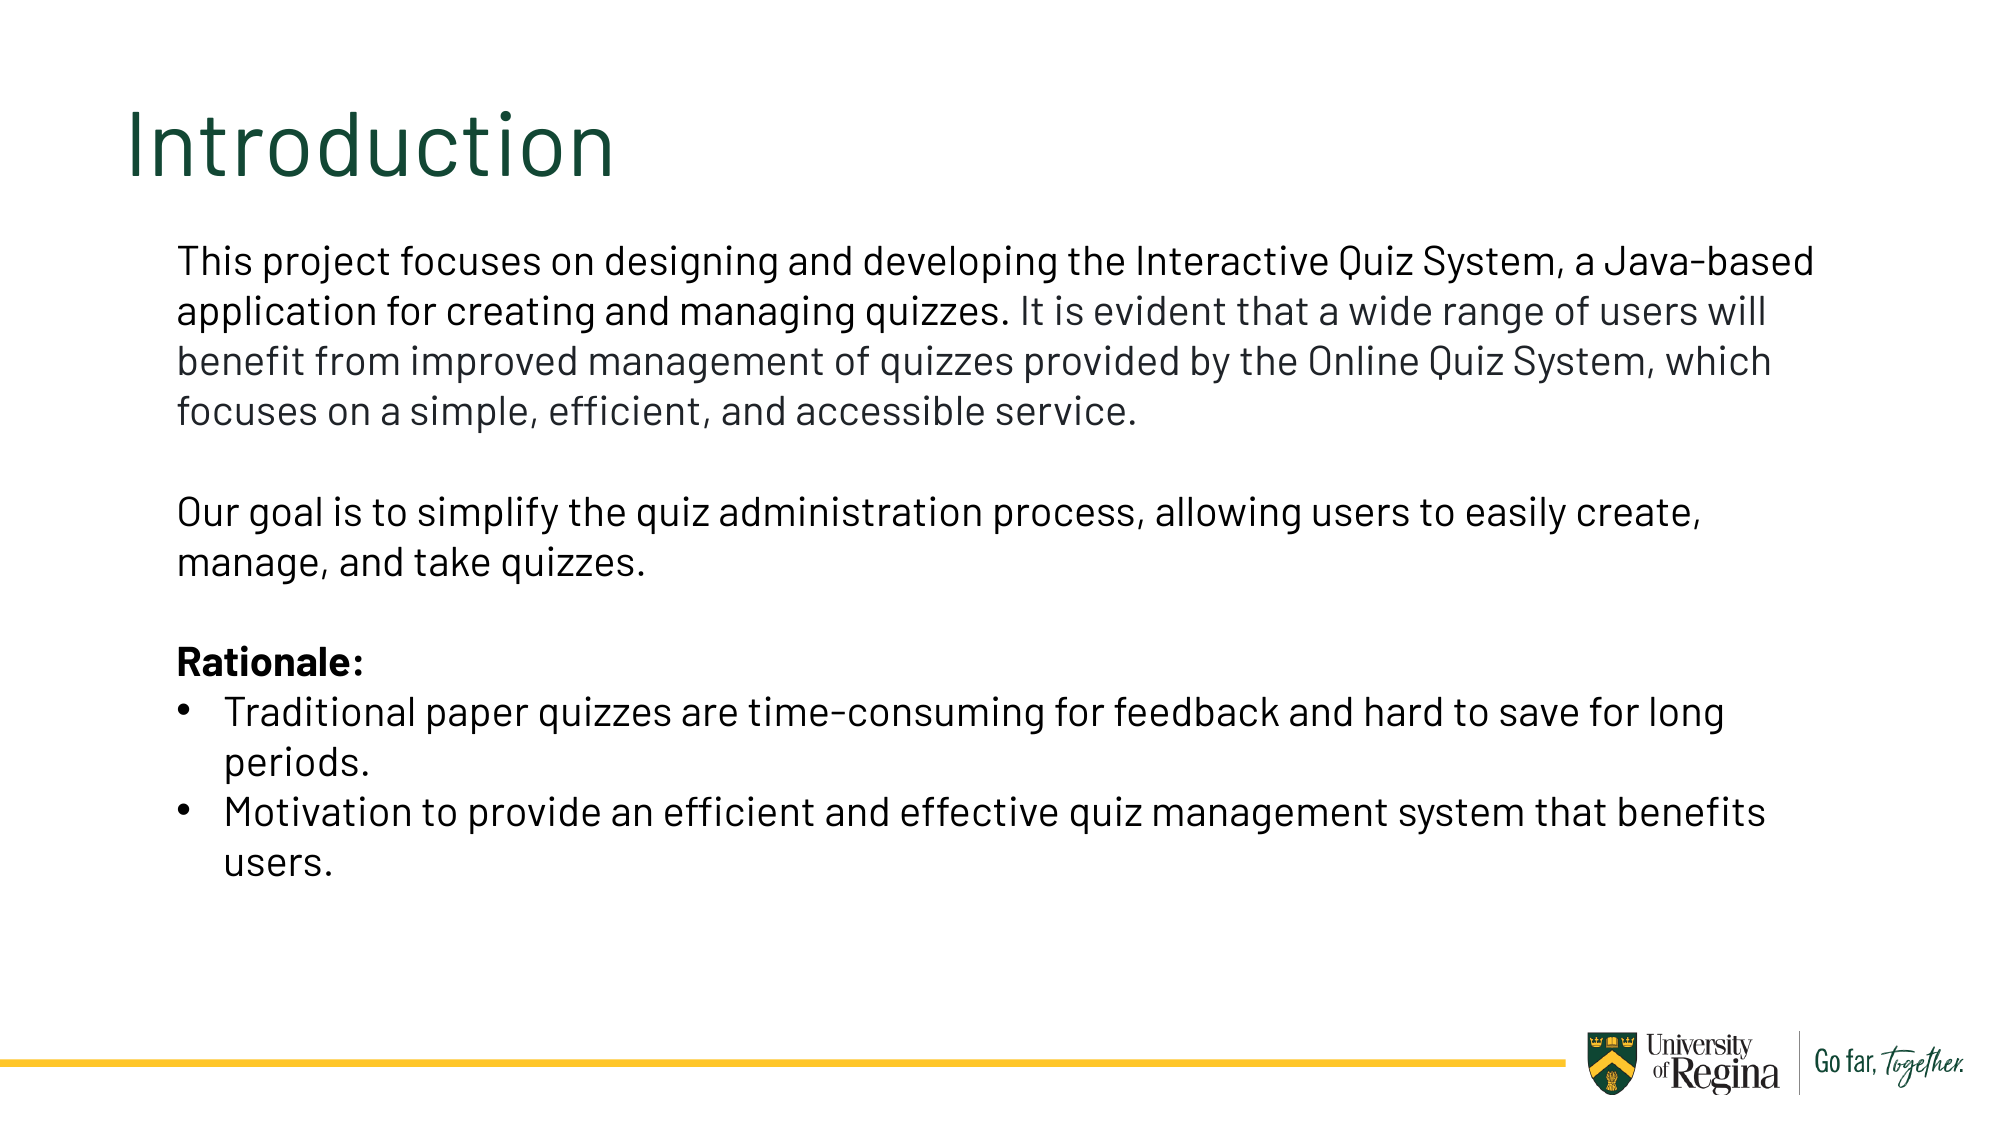

Introduction
This project focuses on designing and developing the Interactive Quiz System, a Java-based application for creating and managing quizzes. It is evident that a wide range of users will benefit from improved management of quizzes provided by the Online Quiz System, which focuses on a simple, efficient, and accessible service.

Our goal is to simplify the quiz administration process, allowing users to easily create, manage, and take quizzes.

Rationale:
Traditional paper quizzes are time-consuming for feedback and hard to save for long periods.
Motivation to provide an efficient and effective quiz management system that benefits users.